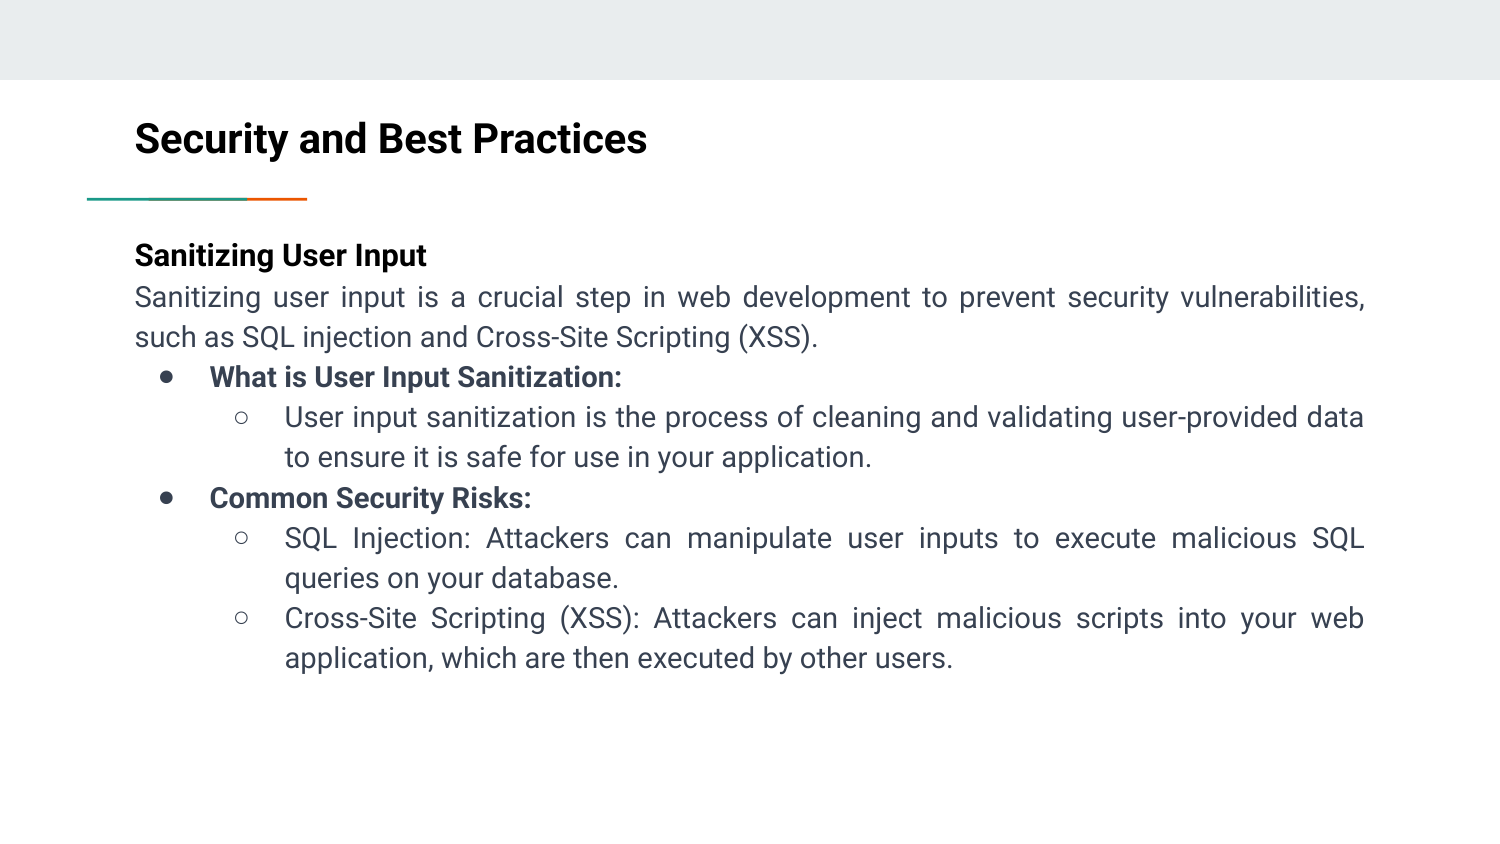

# Security and Best Practices

Sanitizing User Input
Sanitizing user input is a crucial step in web development to prevent security vulnerabilities, such as SQL injection and Cross-Site Scripting (XSS).
What is User Input Sanitization:
User input sanitization is the process of cleaning and validating user-provided data to ensure it is safe for use in your application.
Common Security Risks:
SQL Injection: Attackers can manipulate user inputs to execute malicious SQL queries on your database.
Cross-Site Scripting (XSS): Attackers can inject malicious scripts into your web application, which are then executed by other users.